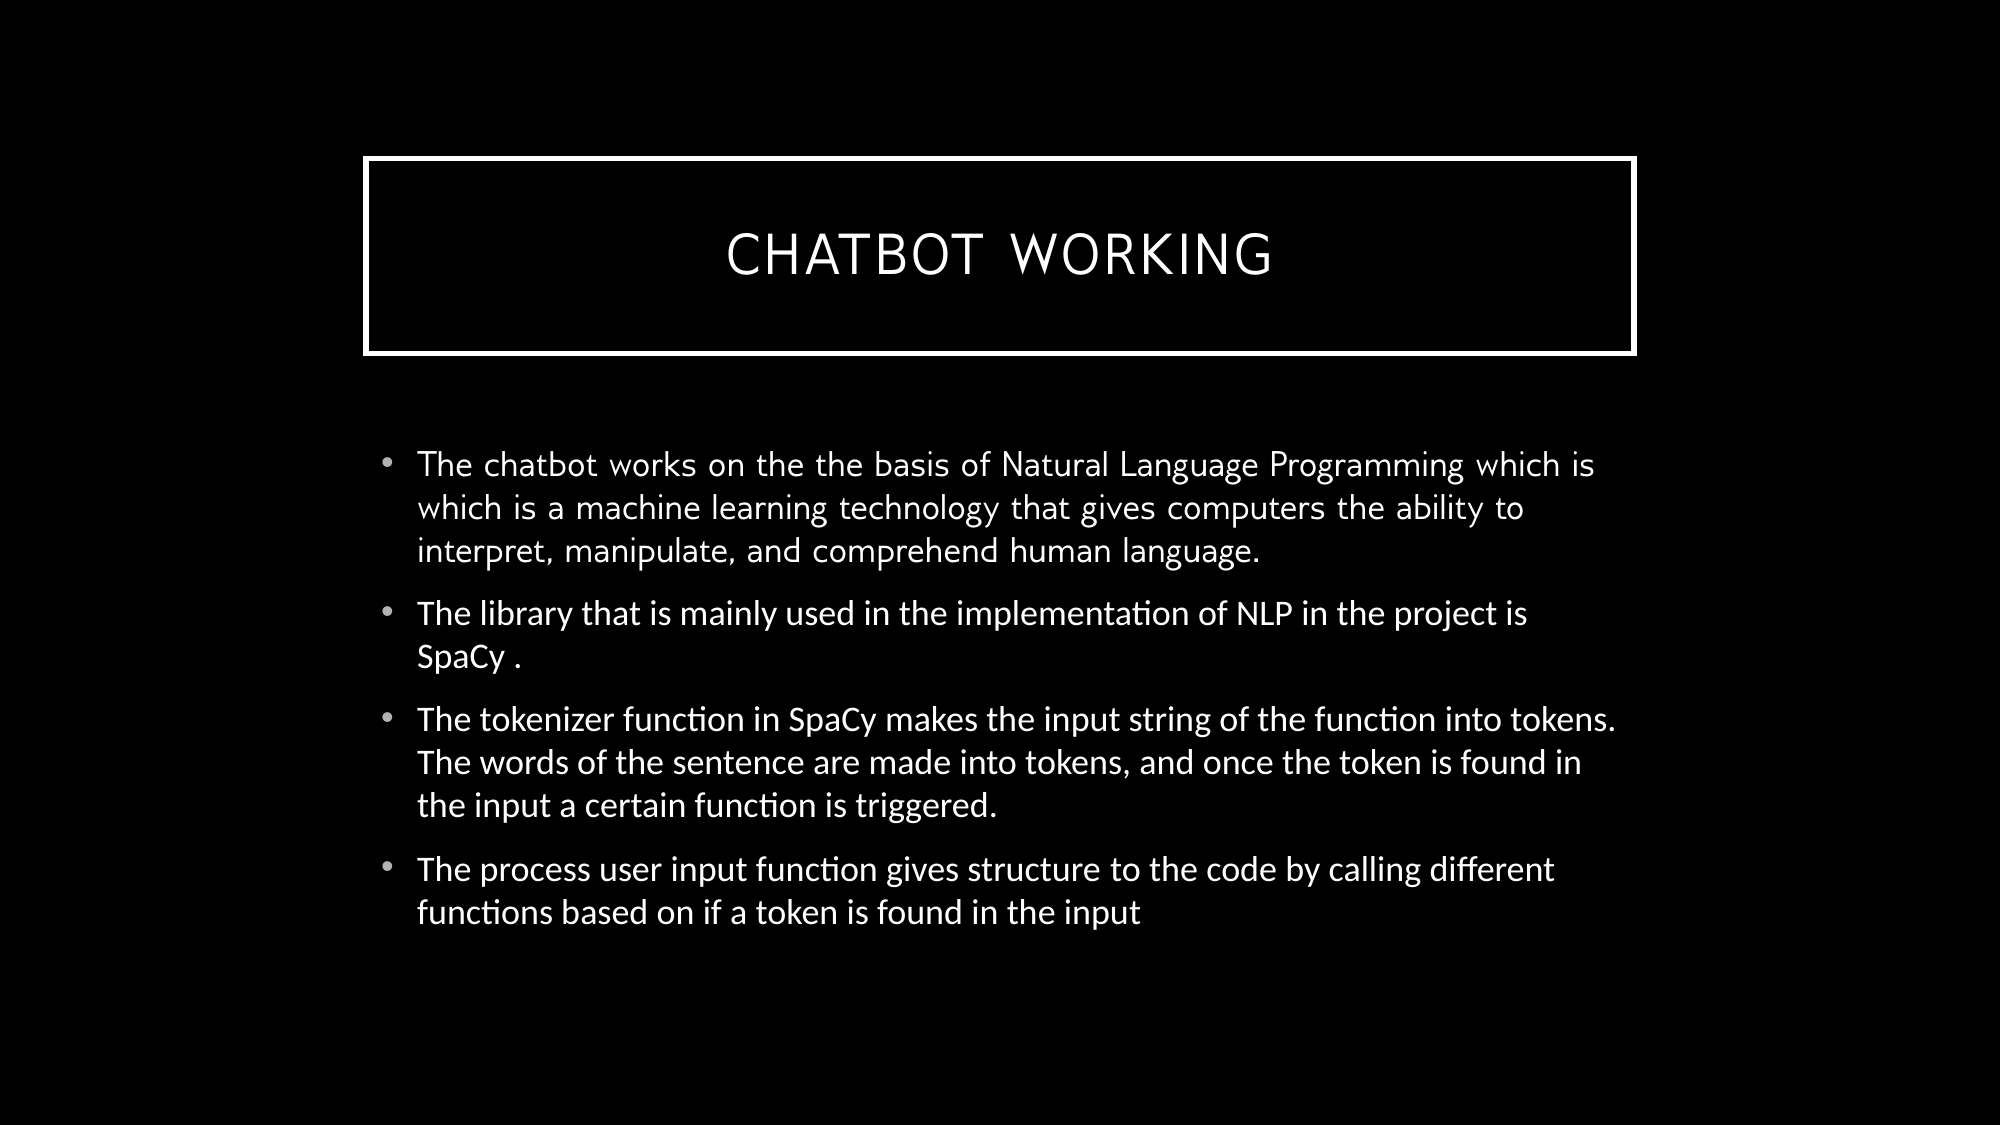

# Chatbot working
The chatbot works on the the basis of Natural Language Programming which is which is a machine learning technology that gives computers the ability to interpret, manipulate, and comprehend human language.
The library that is mainly used in the implementation of NLP in the project is SpaCy .
The tokenizer function in SpaCy makes the input string of the function into tokens. The words of the sentence are made into tokens, and once the token is found in the input a certain function is triggered.
The process user input function gives structure to the code by calling different functions based on if a token is found in the input